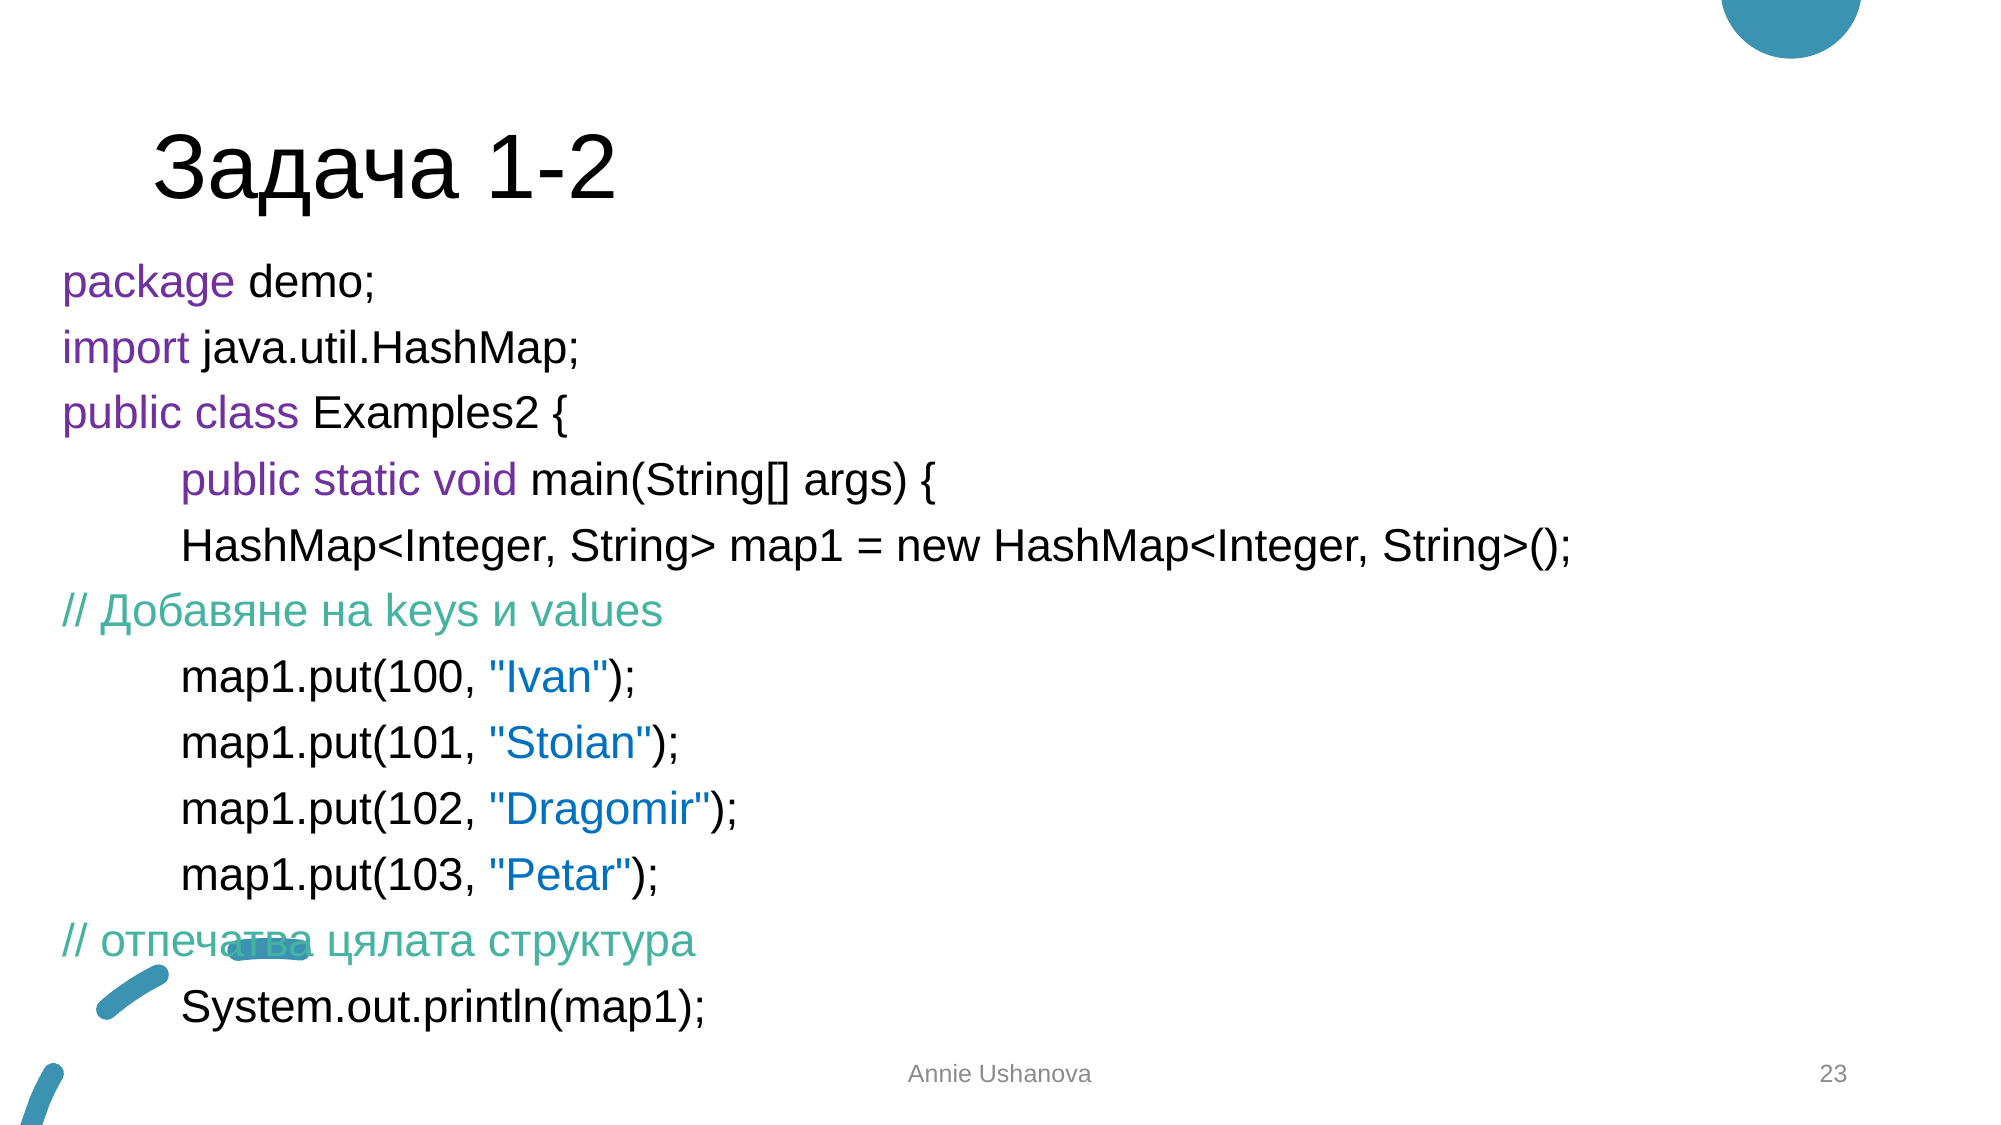

# Задача 1-2
package demo;
import java.util.HashMap;
public class Examples2 {
	public static void main(String[] args) {
		HashMap<Integer, String> map1 = new HashMap<Integer, String>();
// Добавяне на keys и values
		map1.put(100, "Ivan");
		map1.put(101, "Stoian");
		map1.put(102, "Dragomir");
		map1.put(103, "Petar");
// отпечатва цялата структура
		System.out.println(map1);
Annie Ushanova
23